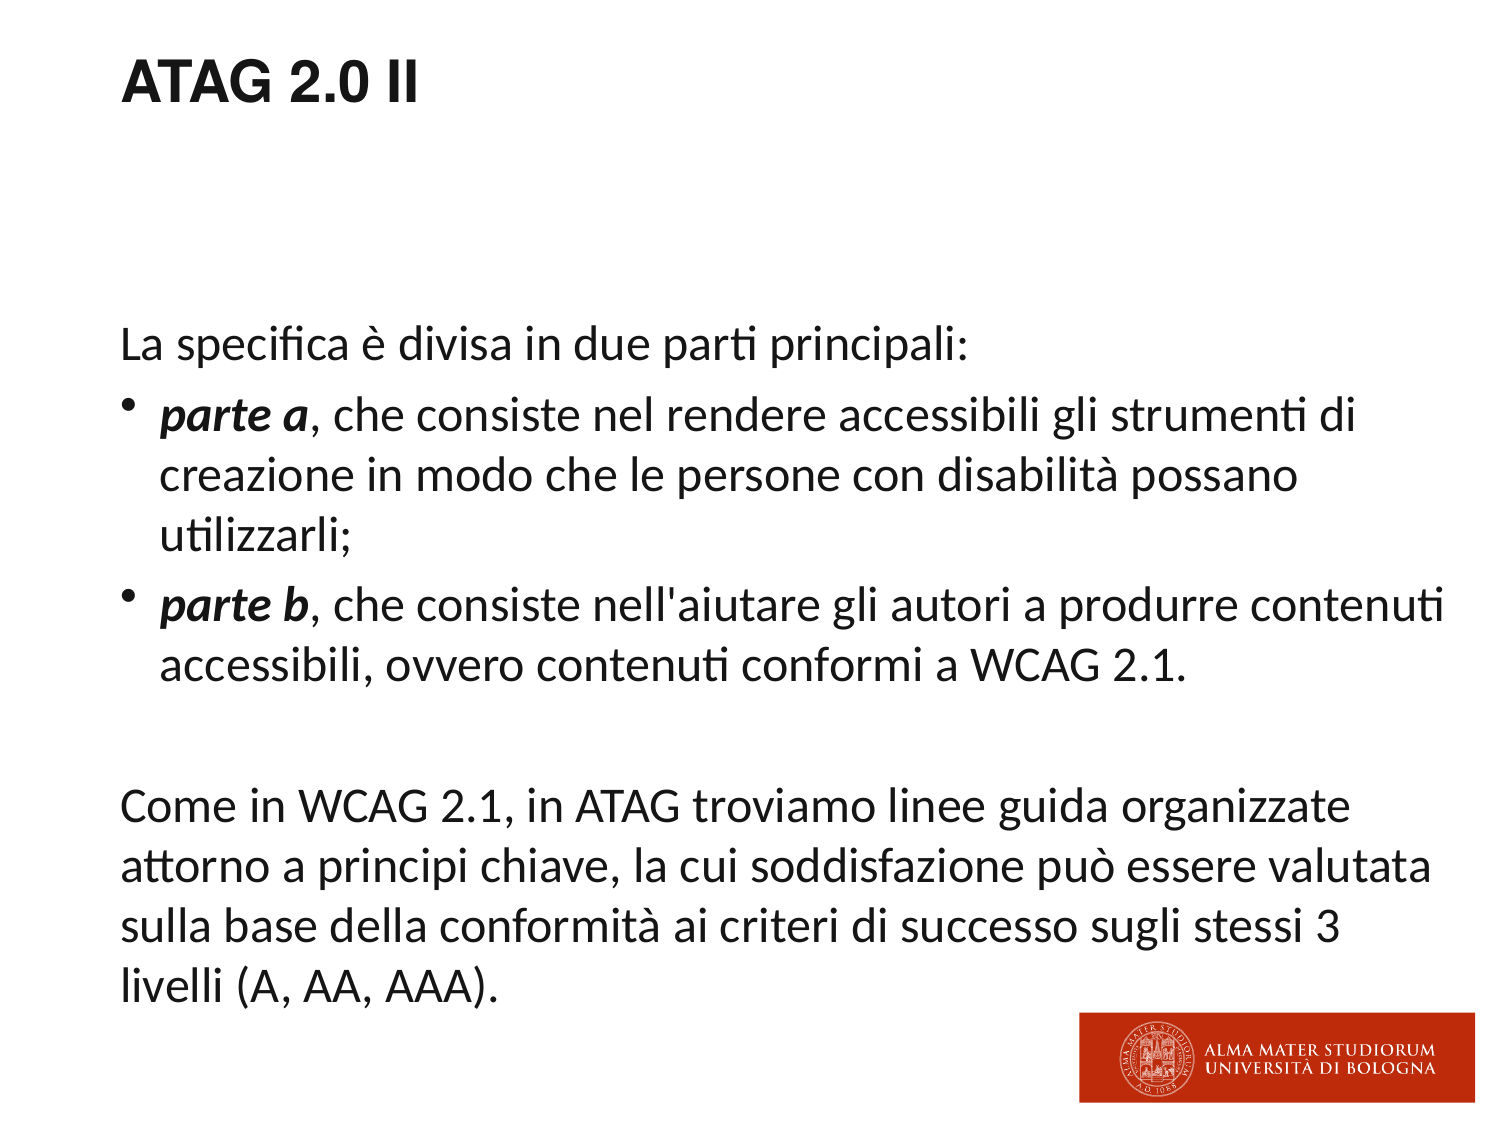

# ATAG 2.0 II
La specifica è divisa in due parti principali:
parte a, che consiste nel rendere accessibili gli strumenti di creazione in modo che le persone con disabilità possano utilizzarli;
parte b, che consiste nell'aiutare gli autori a produrre contenuti accessibili, ovvero contenuti conformi a WCAG 2.1.

Come in WCAG 2.1, in ATAG troviamo linee guida organizzate attorno a principi chiave, la cui soddisfazione può essere valutata sulla base della conformità ai criteri di successo sugli stessi 3 livelli (A, AA, AAA).